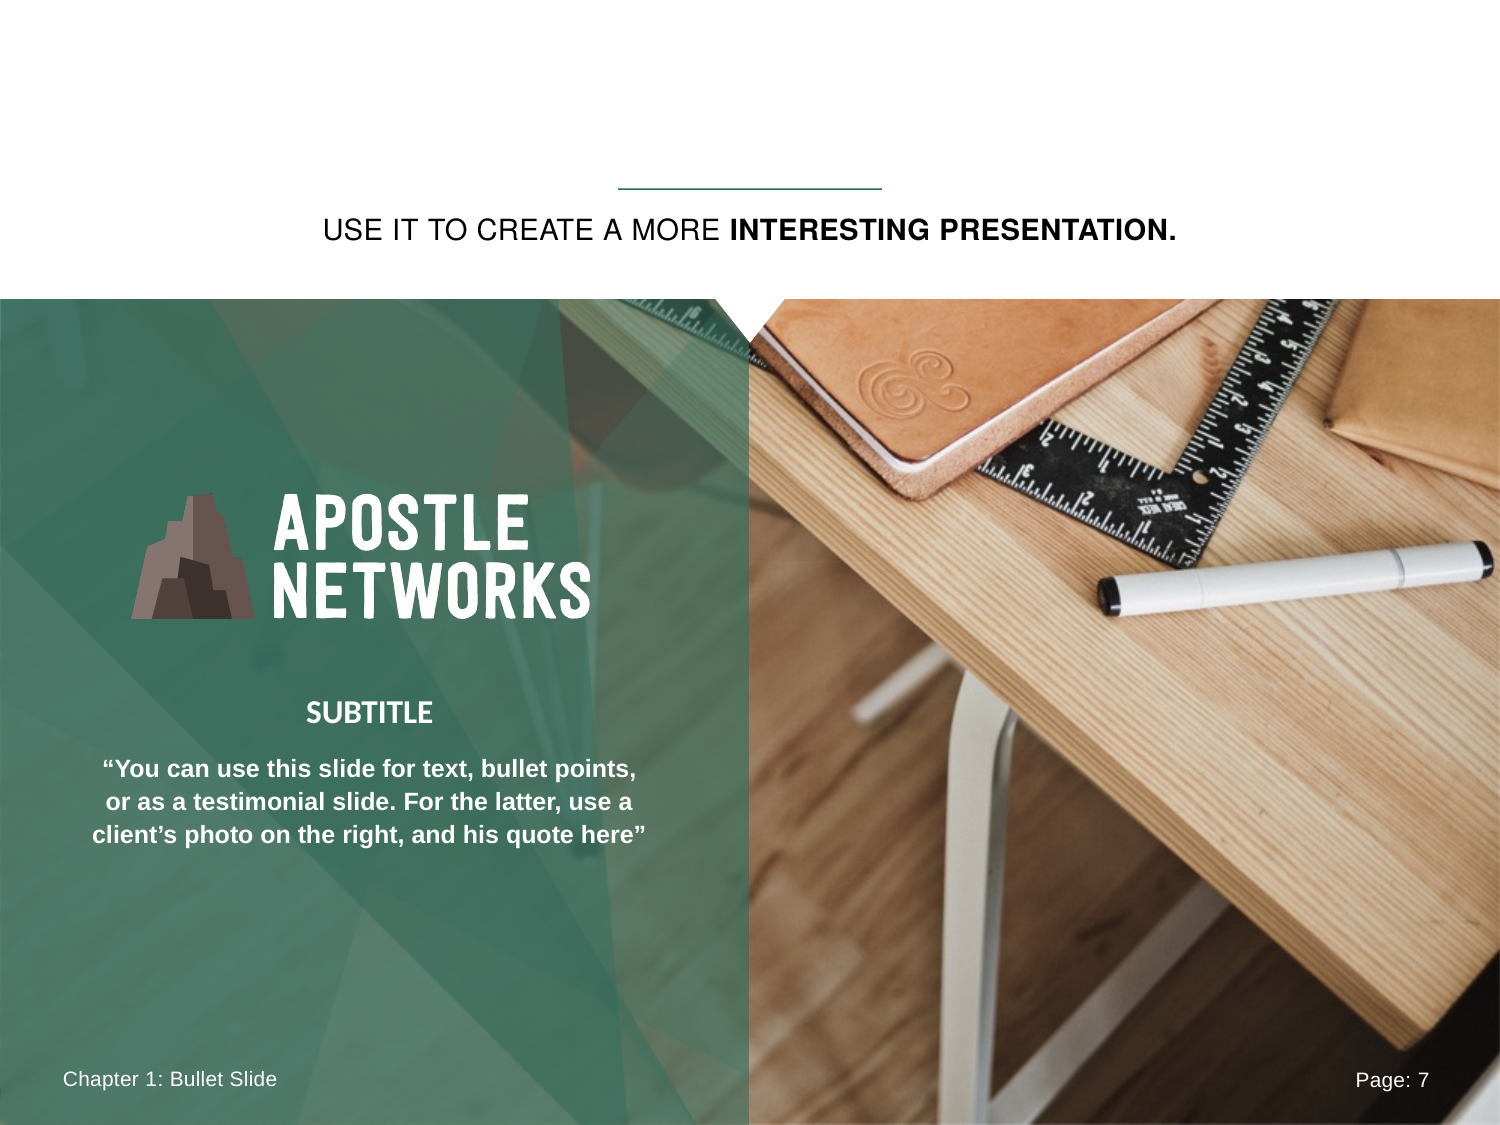

#

USE IT TO CREATE A MORE INTERESTING PRESENTATION.

“You can use this slide for text, bullet points, or as a testimonial slide. For the latter, use a client’s photo on the right, and his quote here”
SUBTITLE
Chapter 1: Bullet Slide
Page: 7